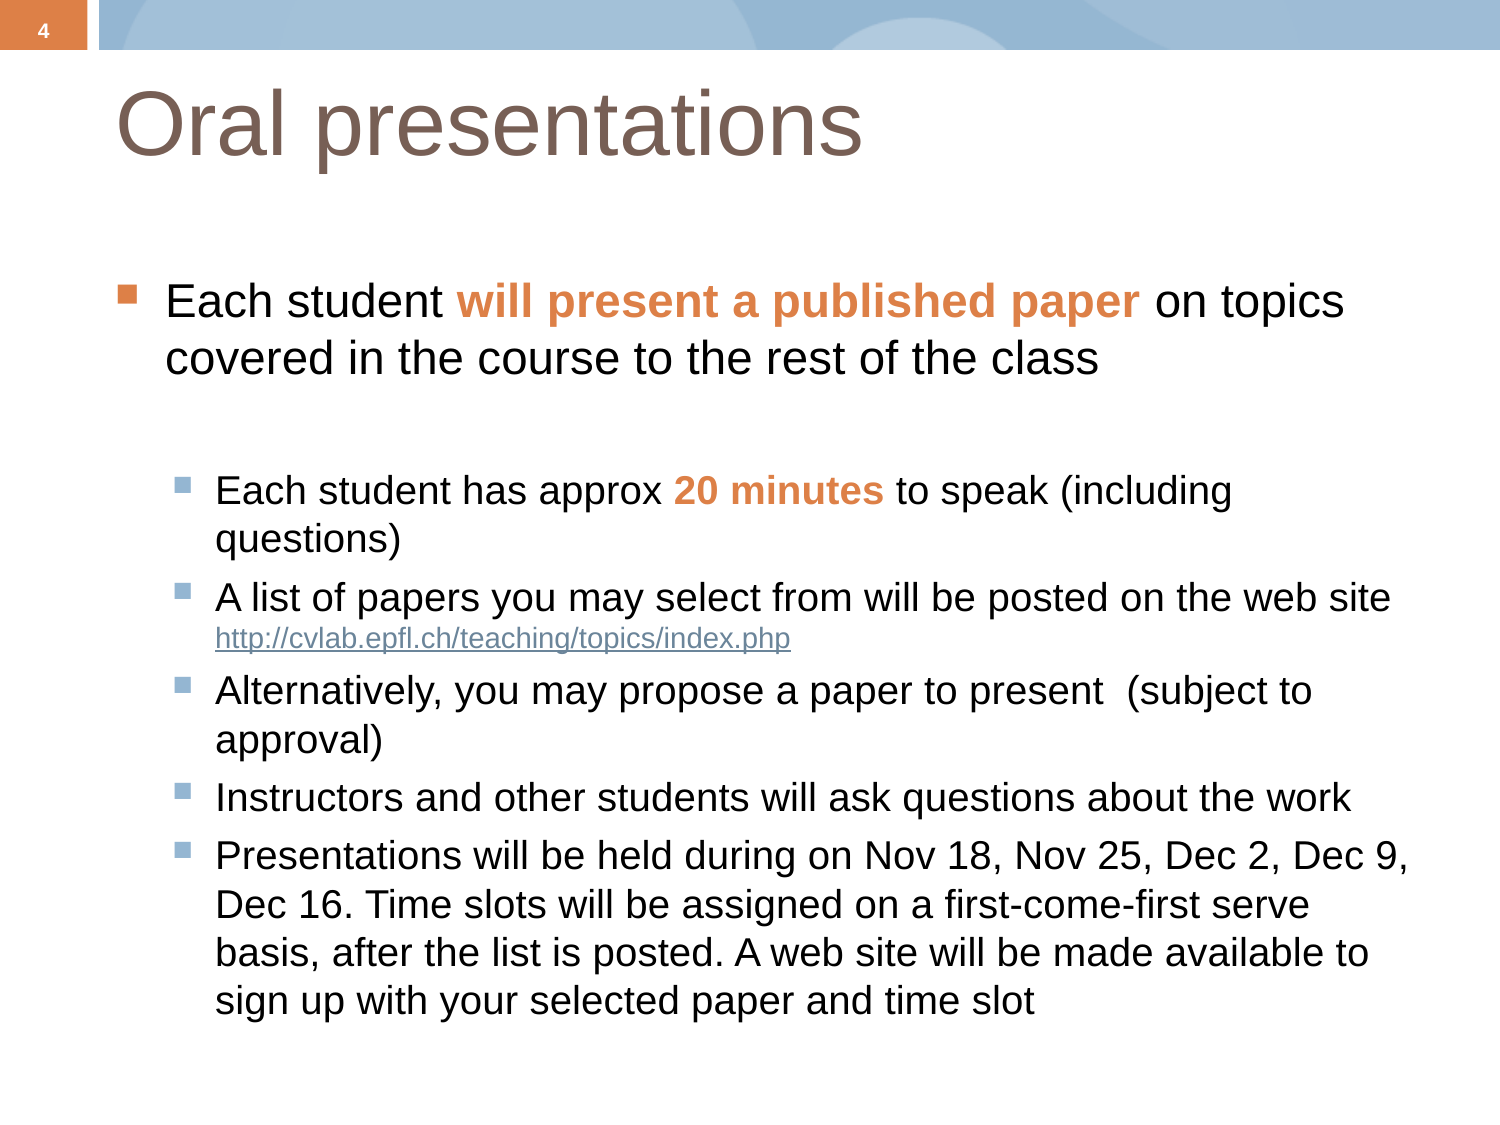

4
# Oral presentations
Each student will present a published paper on topics covered in the course to the rest of the class

Each student has approx 20 minutes to speak (including questions)
A list of papers you may select from will be posted on the web site http://cvlab.epfl.ch/teaching/topics/index.php
Alternatively, you may propose a paper to present  (subject to approval)
Instructors and other students will ask questions about the work
Presentations will be held during on Nov 18, Nov 25, Dec 2, Dec 9, Dec 16. Time slots will be assigned on a first-come-first serve basis, after the list is posted. A web site will be made available to sign up with your selected paper and time slot